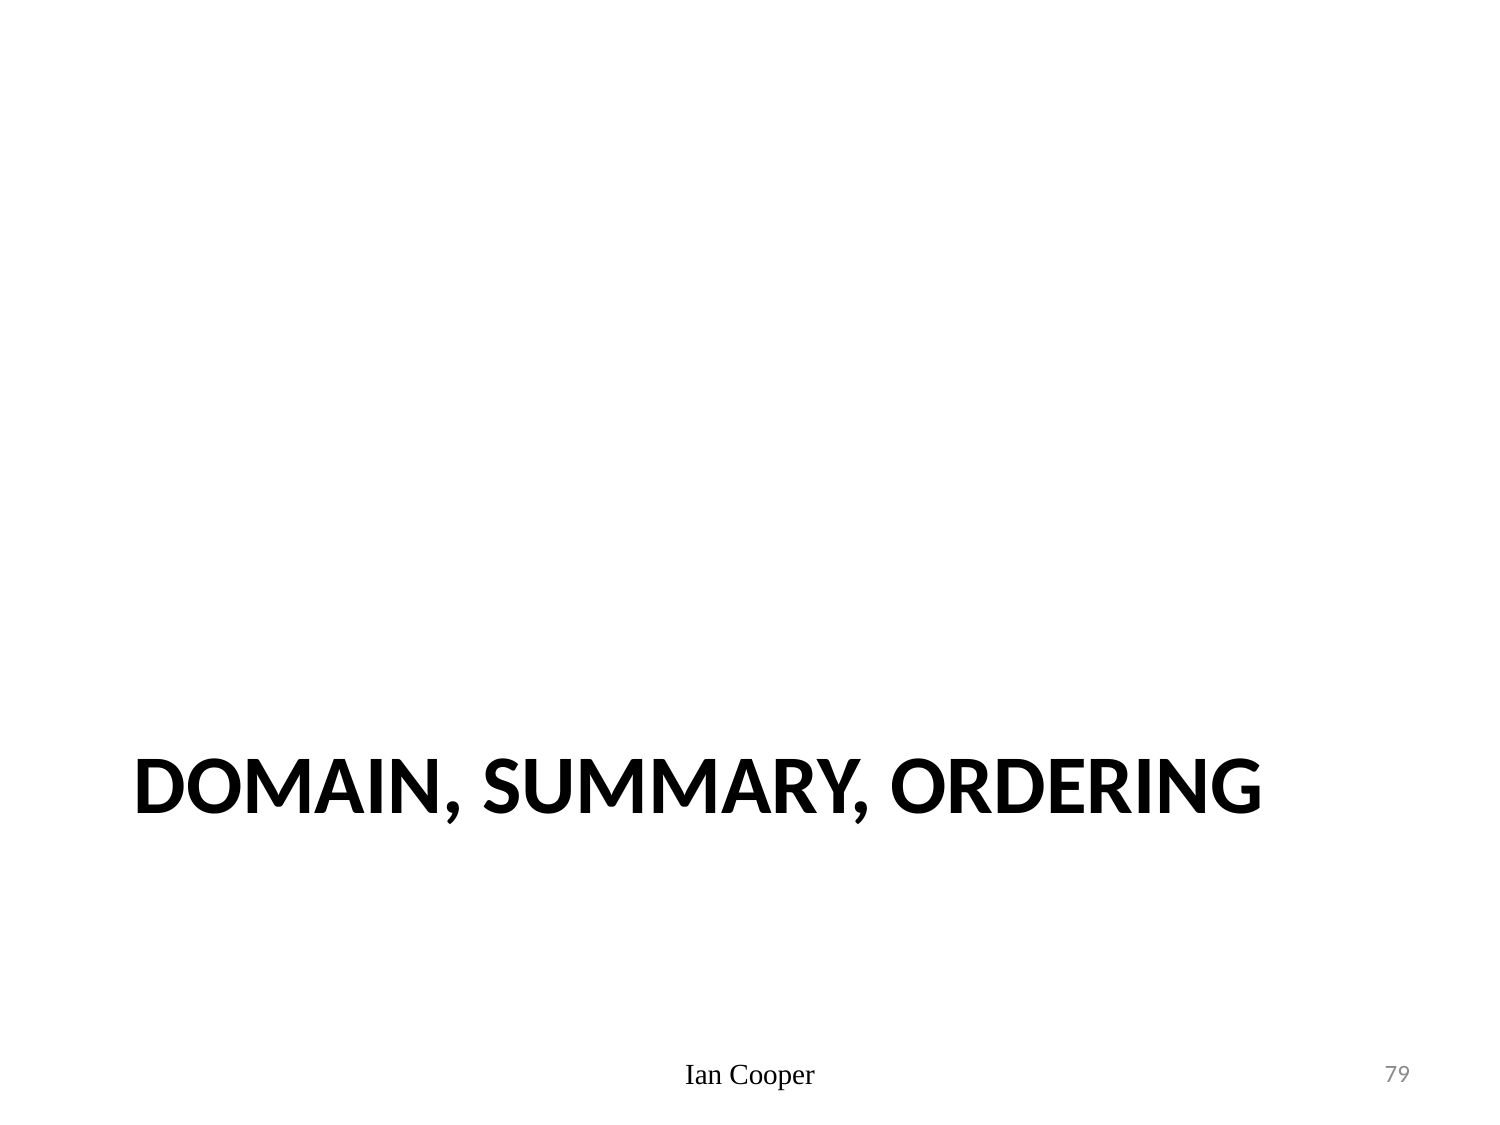

# Domain, Summary, Ordering
Ian Cooper
79